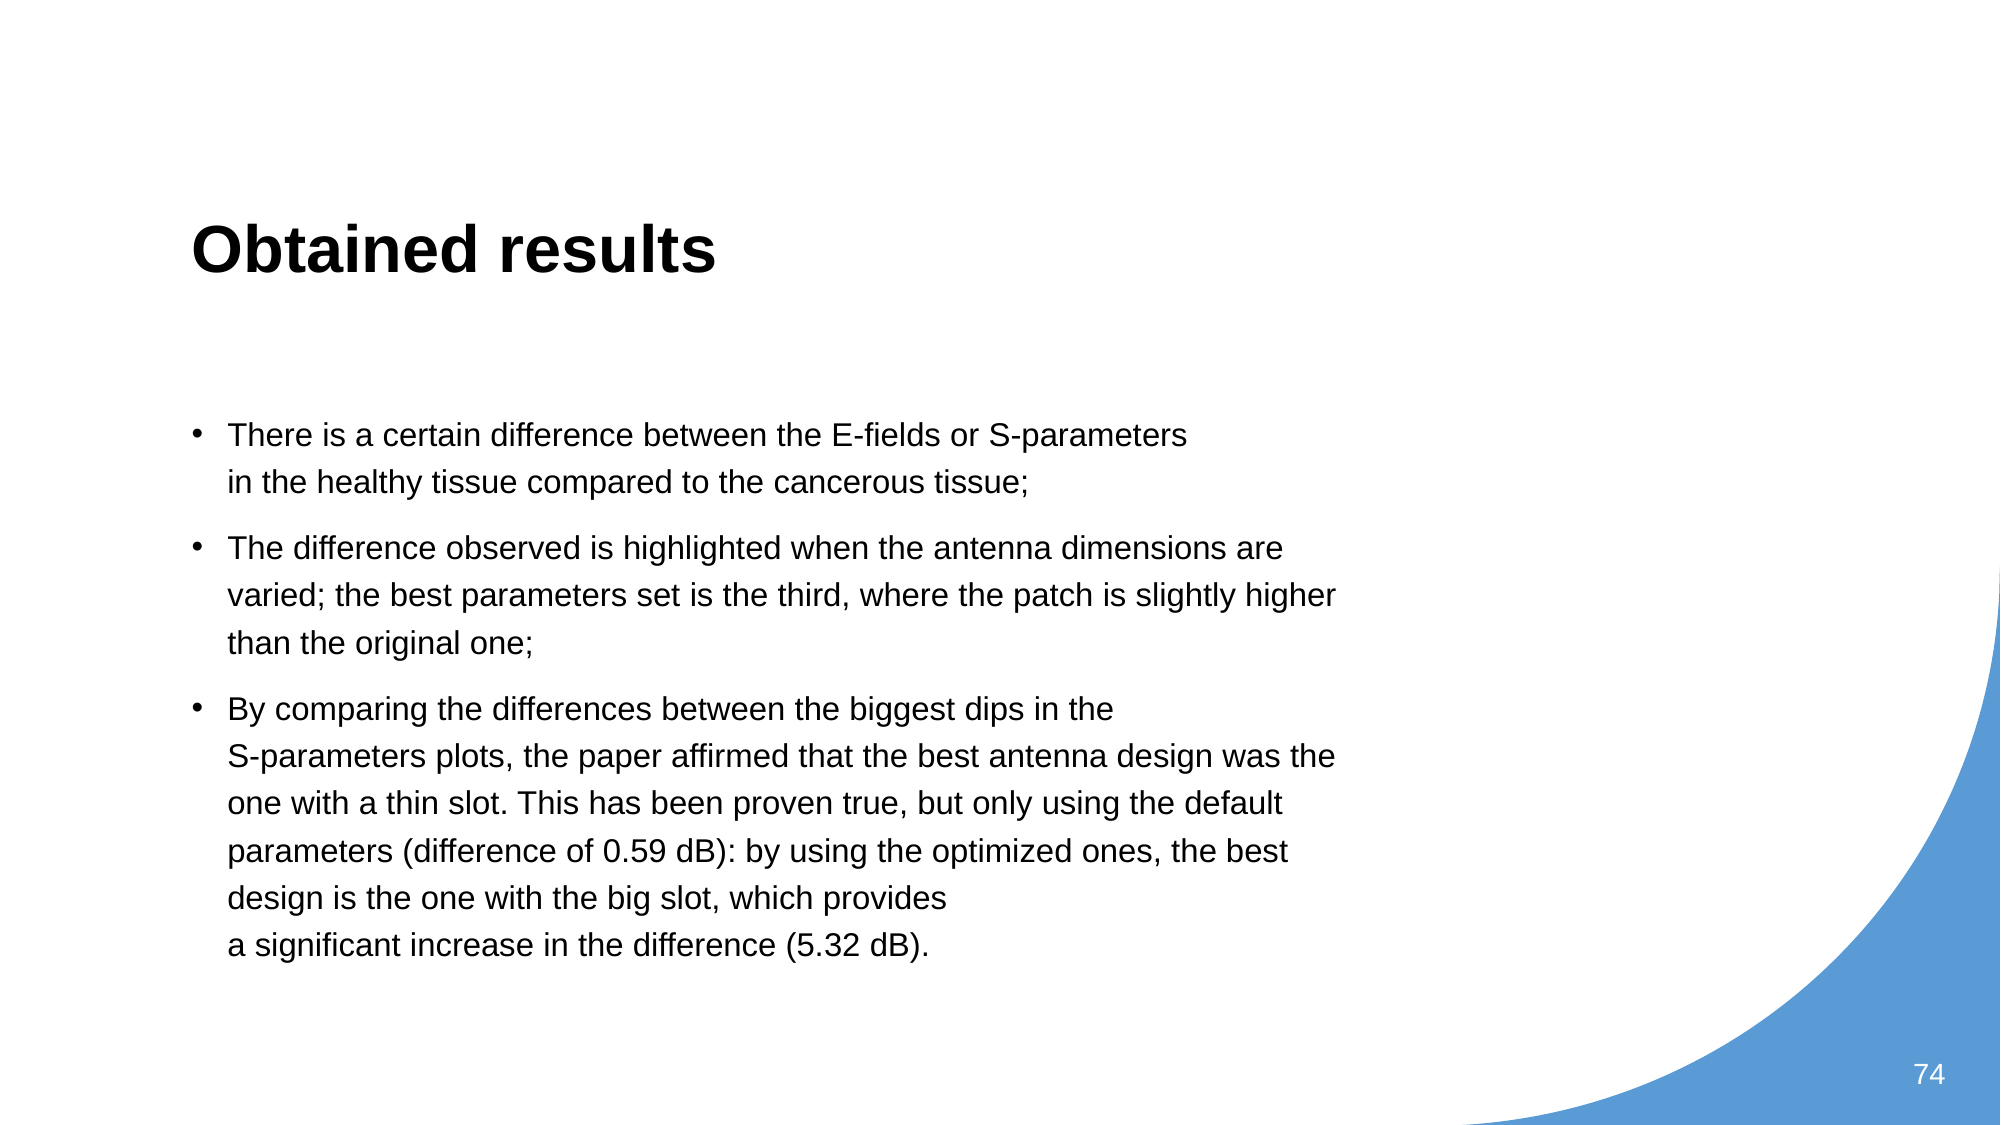

# Obtained results
There is a certain difference between the E-fields or S-parameters
in the healthy tissue compared to the cancerous tissue;
The difference observed is highlighted when the antenna dimensions are varied; the best parameters set is the third, where the patch is slightly higher than the original one;
By comparing the differences between the biggest dips in the
S-parameters plots, the paper affirmed that the best antenna design was the one with a thin slot. This has been proven true, but only using the default parameters (difference of 0.59 dB): by using the optimized ones, the best design is the one with the big slot, which provides
a significant increase in the difference (5.32 dB).
74